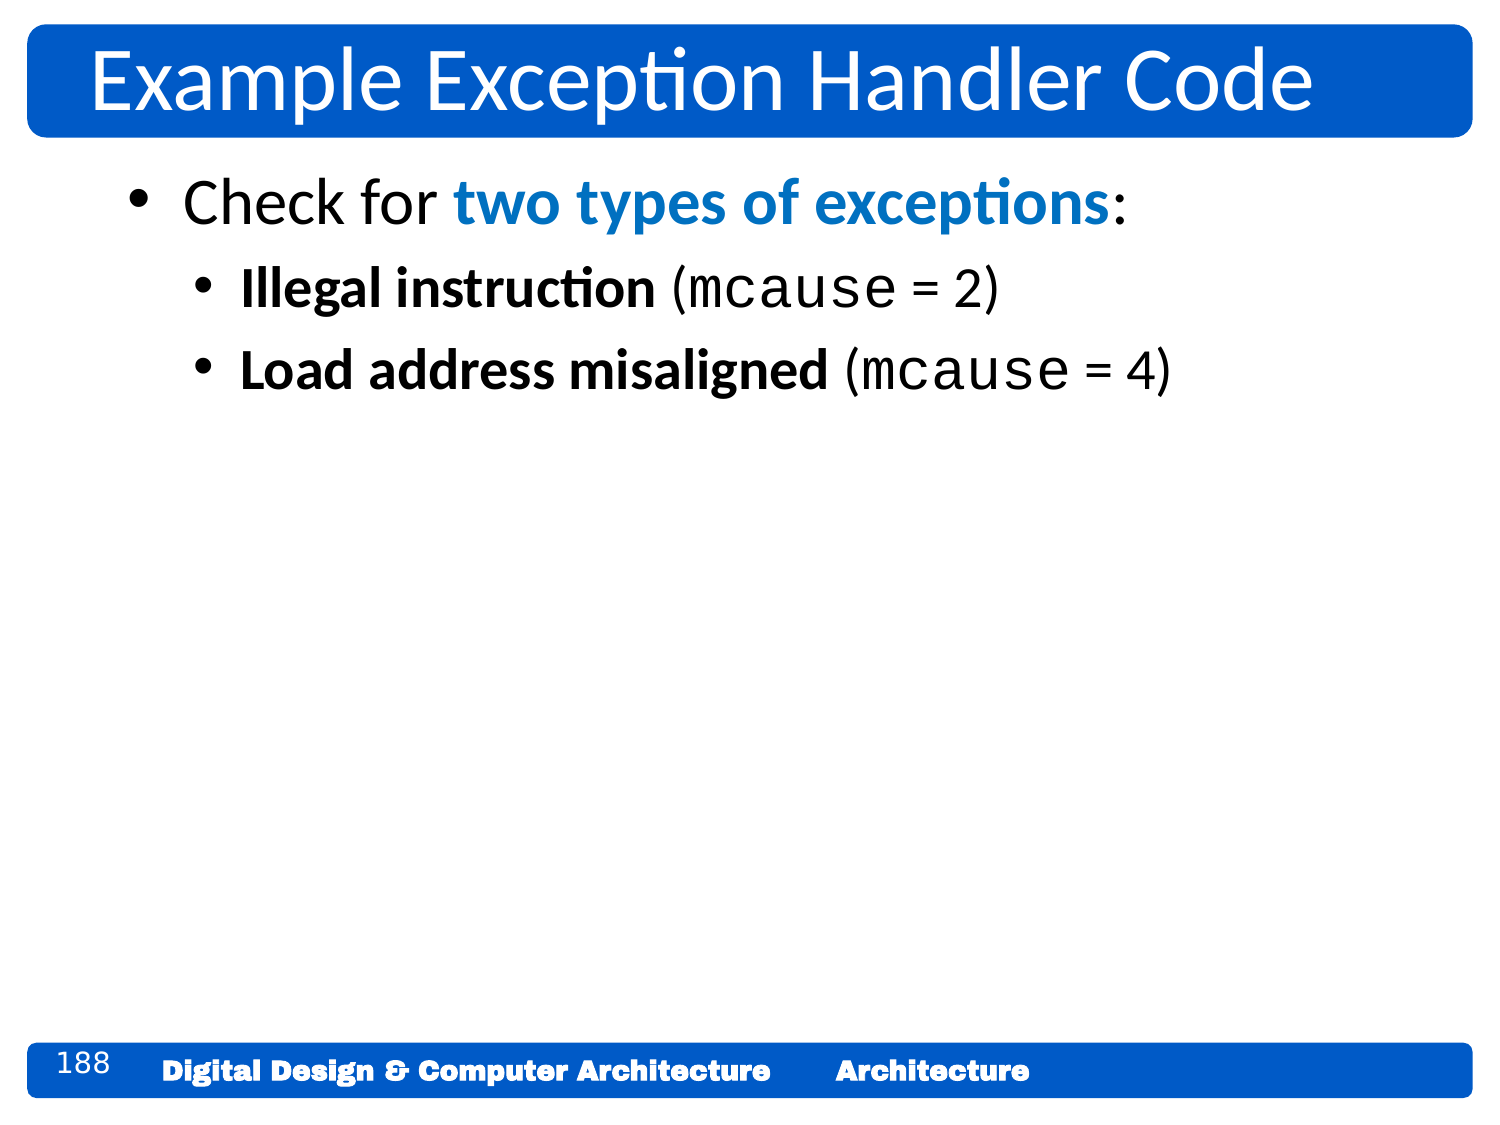

Example Exception Handler Code
Check for two types of exceptions:
Illegal instruction (mcause = 2)
Load address misaligned (mcause = 4)
188